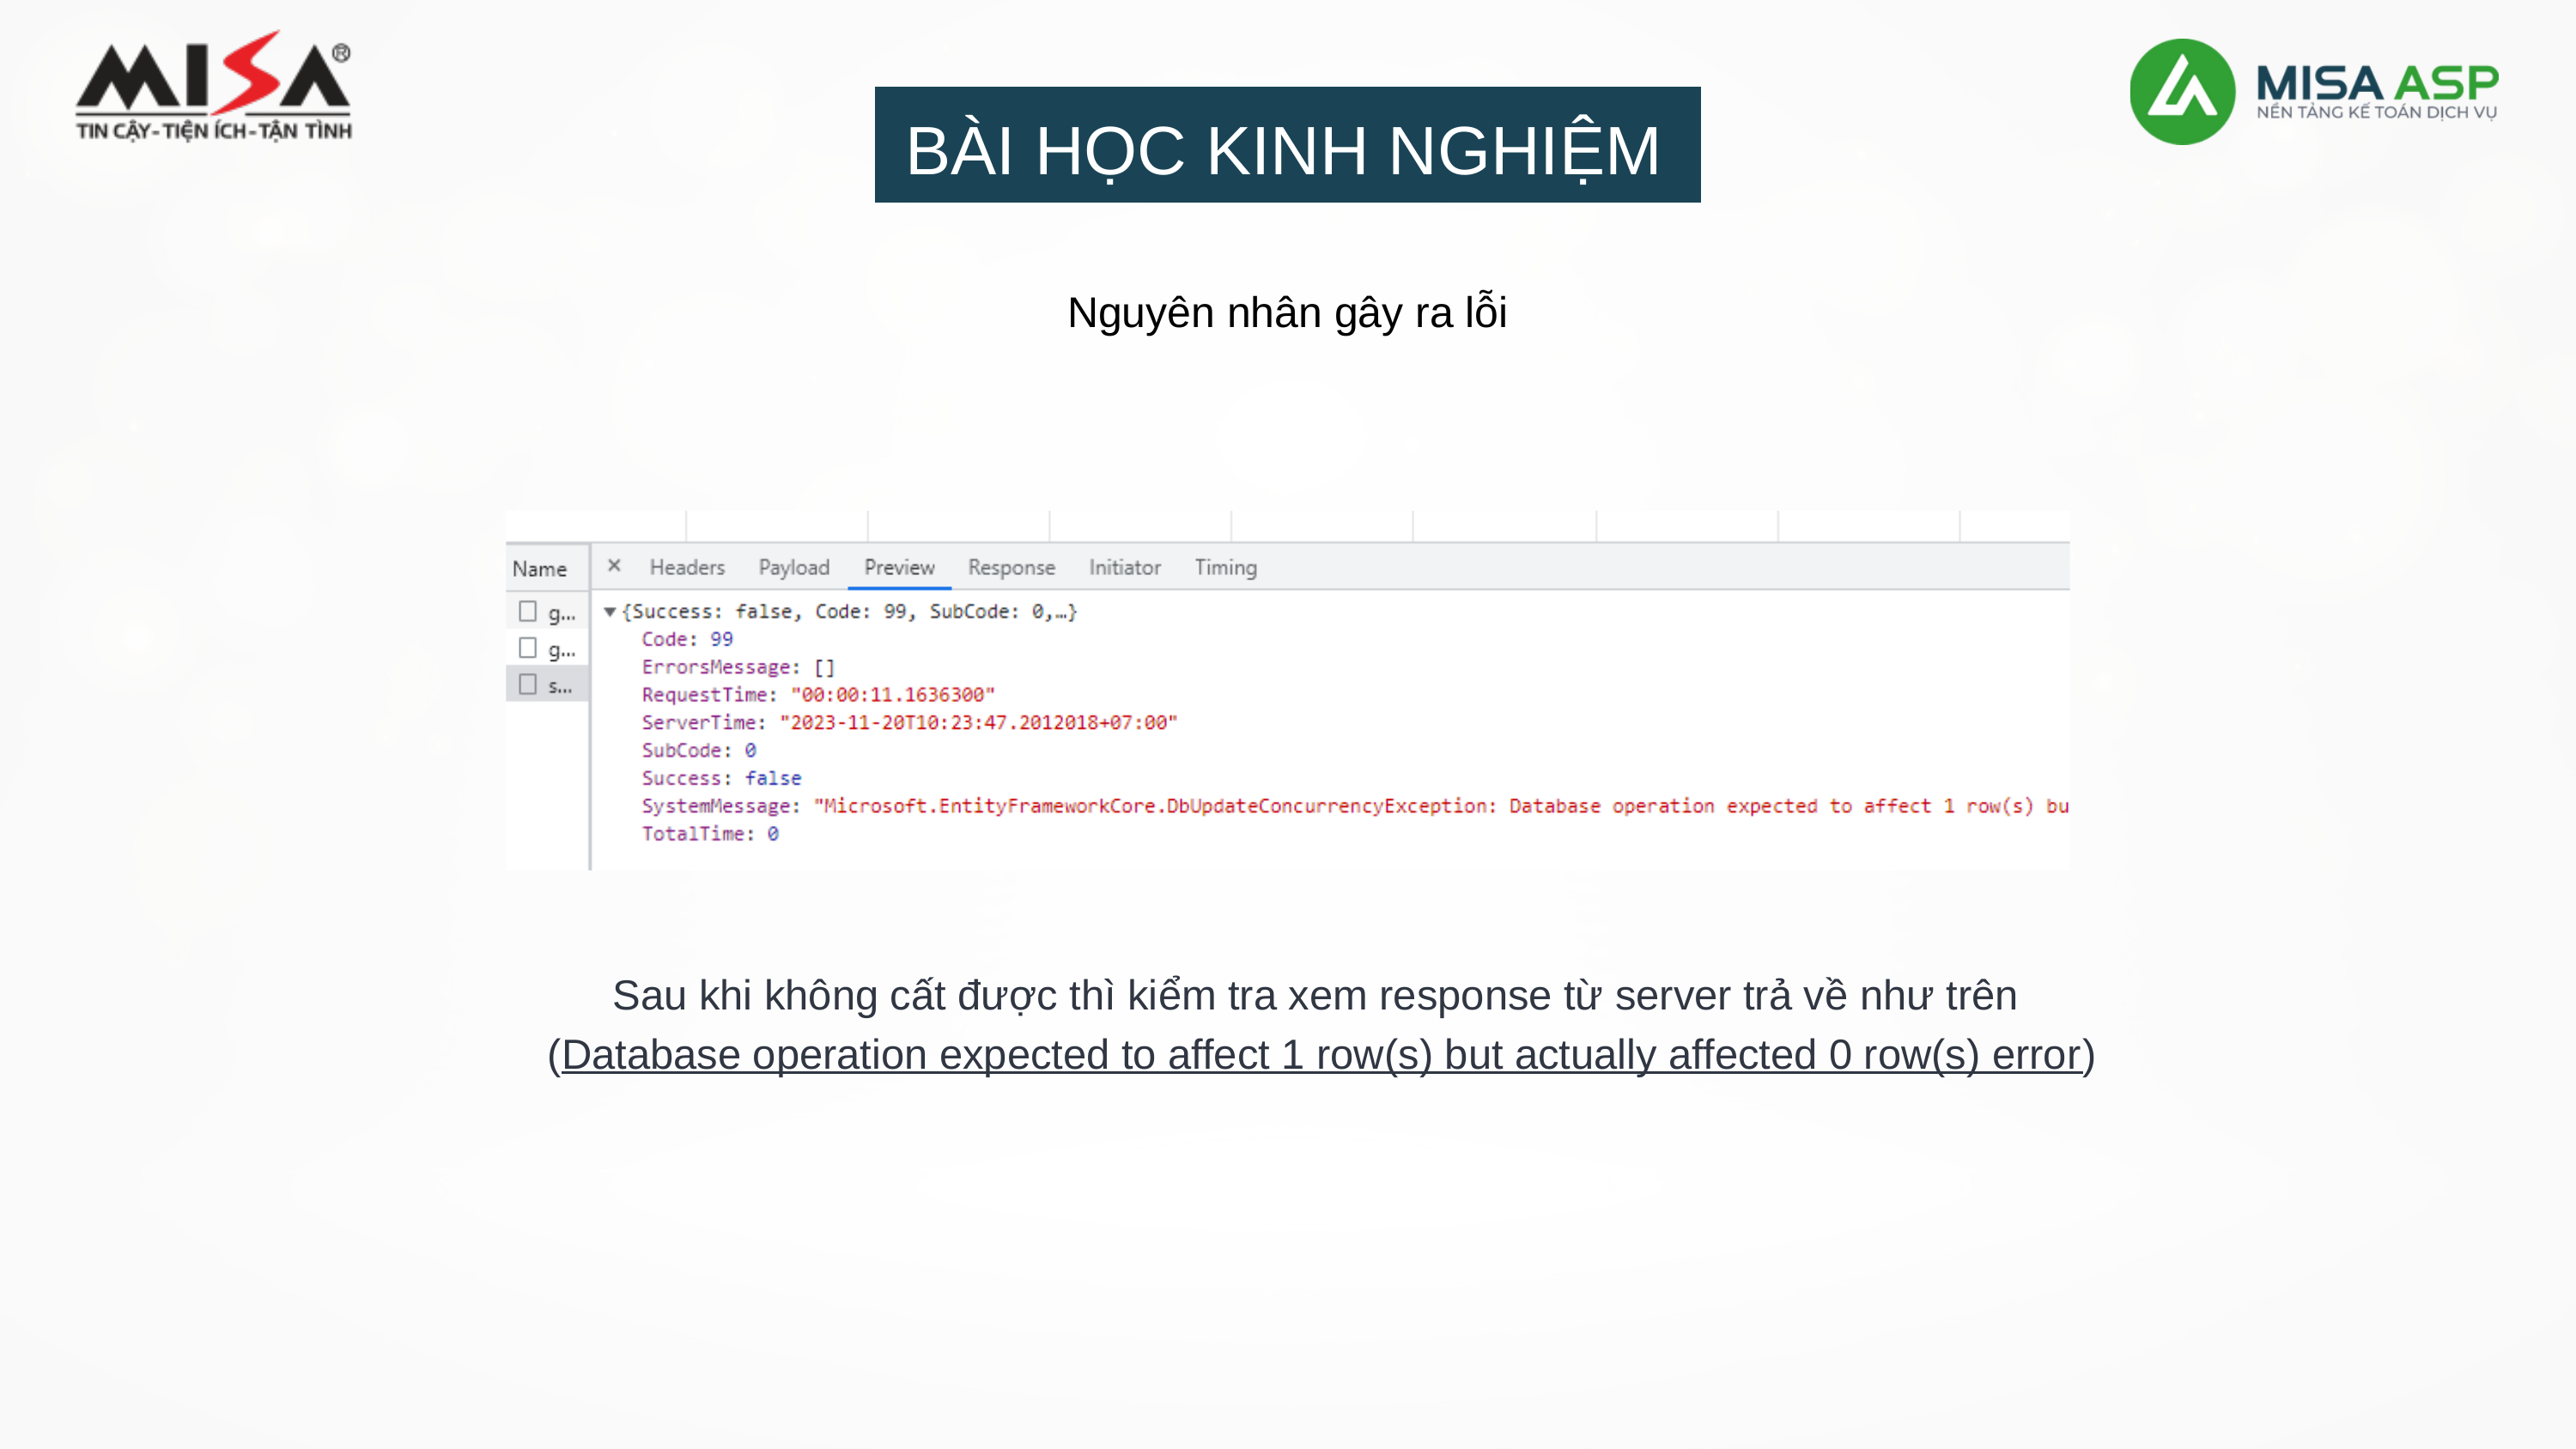

BÀI HỌC KINH NGHIỆM
của các đơn vị Kế toán dịch vụ
Nguyên nhân gây ra lỗi

Sau khi không cất được thì kiểm tra xem response từ server trả về như trên
(Database operation expected to affect 1 row(s) but actually affected 0 row(s) error)